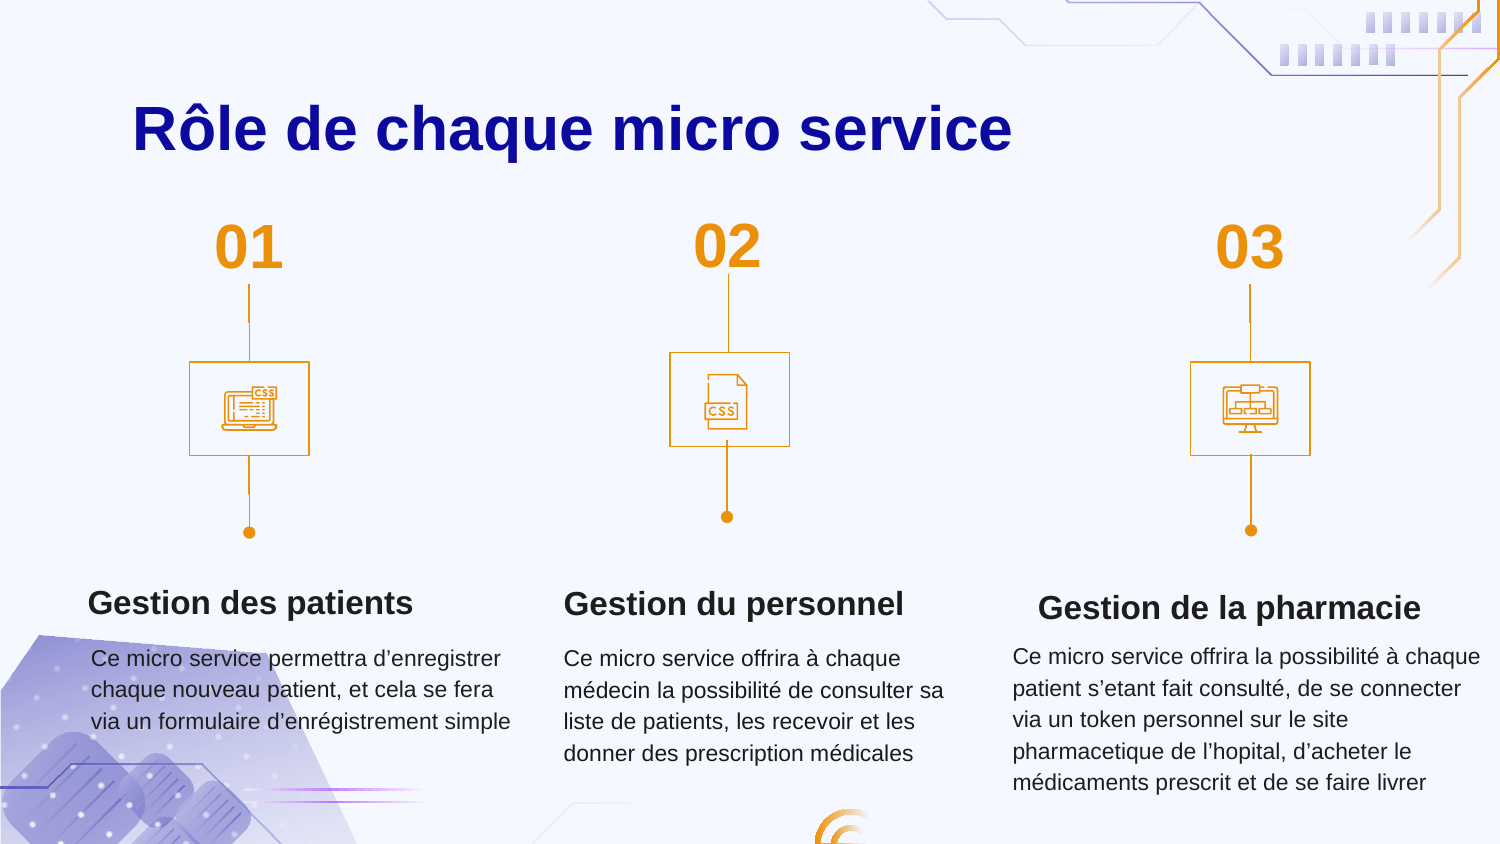

# Rôle de chaque micro service
02
01
03

Gestion des patients
Gestion de la pharmacie
Gestion du personnel
Ce micro service offrira la possibilité à chaque patient s’etant fait consulté, de se connecter via un token personnel sur le site pharmacetique de l’hopital, d’acheter le médicaments prescrit et de se faire livrer
Ce micro service permettra d’enregistrer chaque nouveau patient, et cela se fera via un formulaire d’enrégistrement simple
Ce micro service offrira à chaque médecin la possibilité de consulter sa liste de patients, les recevoir et les donner des prescription médicales